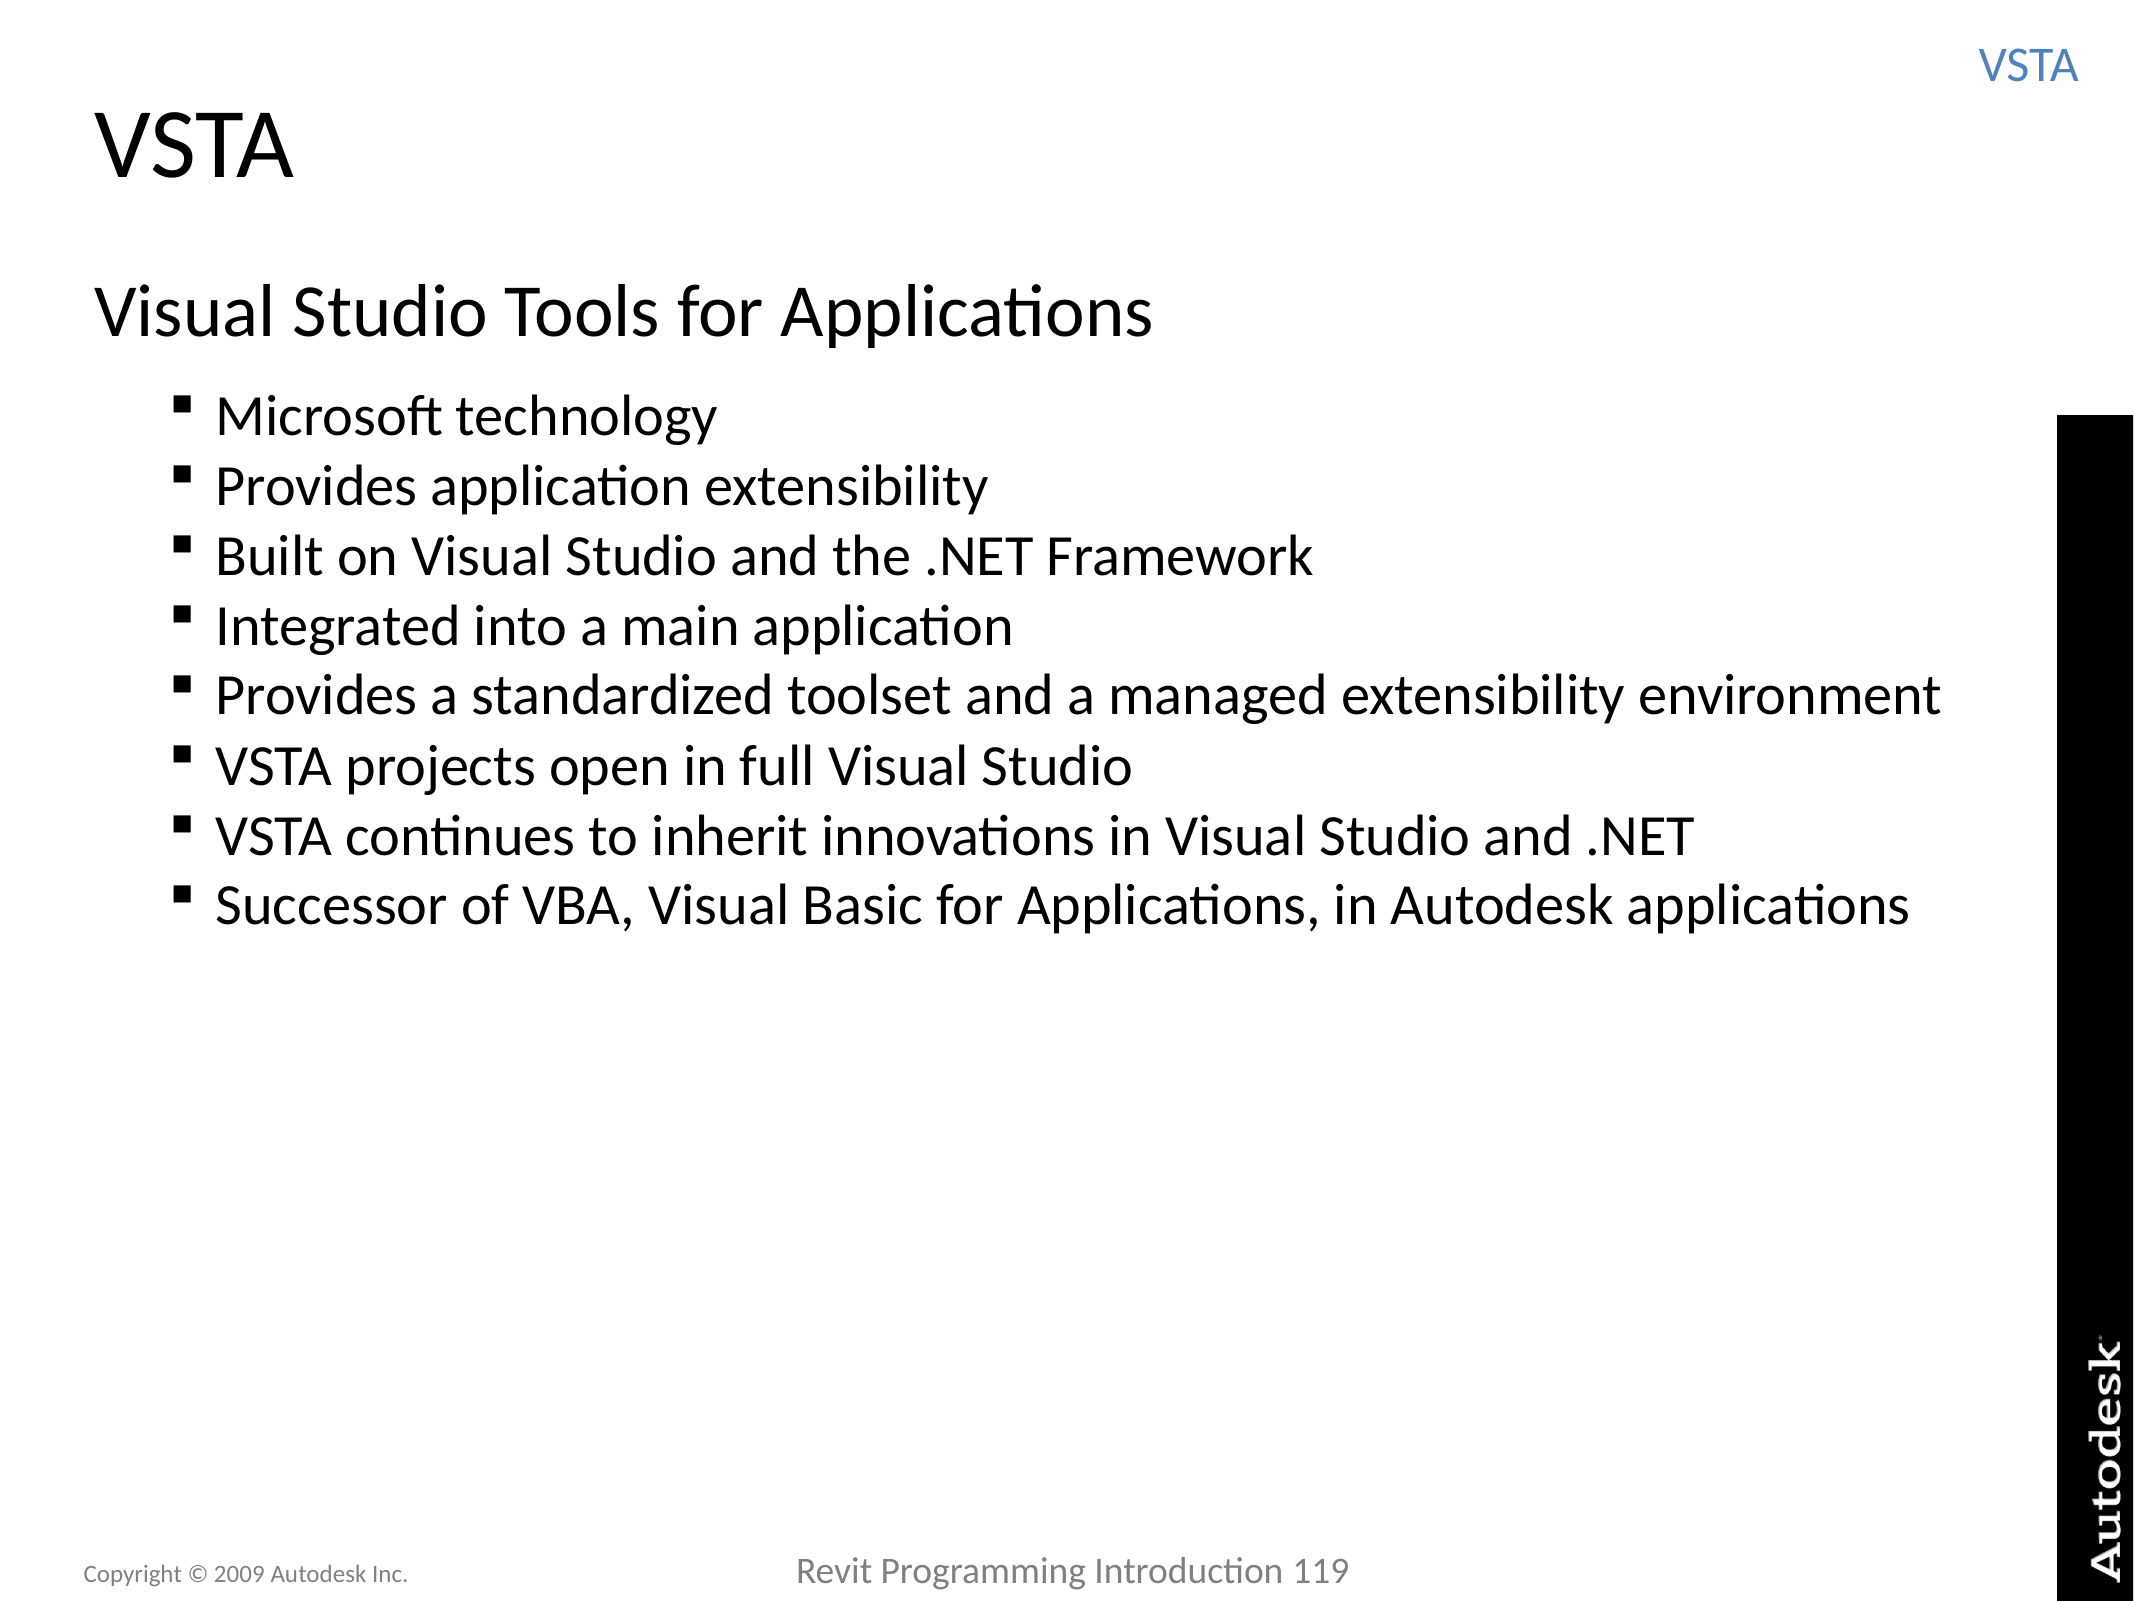

VSTA
# VSTA
Visual Studio Tools for Applications
Microsoft technology
Provides application extensibility
Built on Visual Studio and the .NET Framework
Integrated into a main application
Provides a standardized toolset and a managed extensibility environment
VSTA projects open in full Visual Studio
VSTA continues to inherit innovations in Visual Studio and .NET
Successor of VBA, Visual Basic for Applications, in Autodesk applications